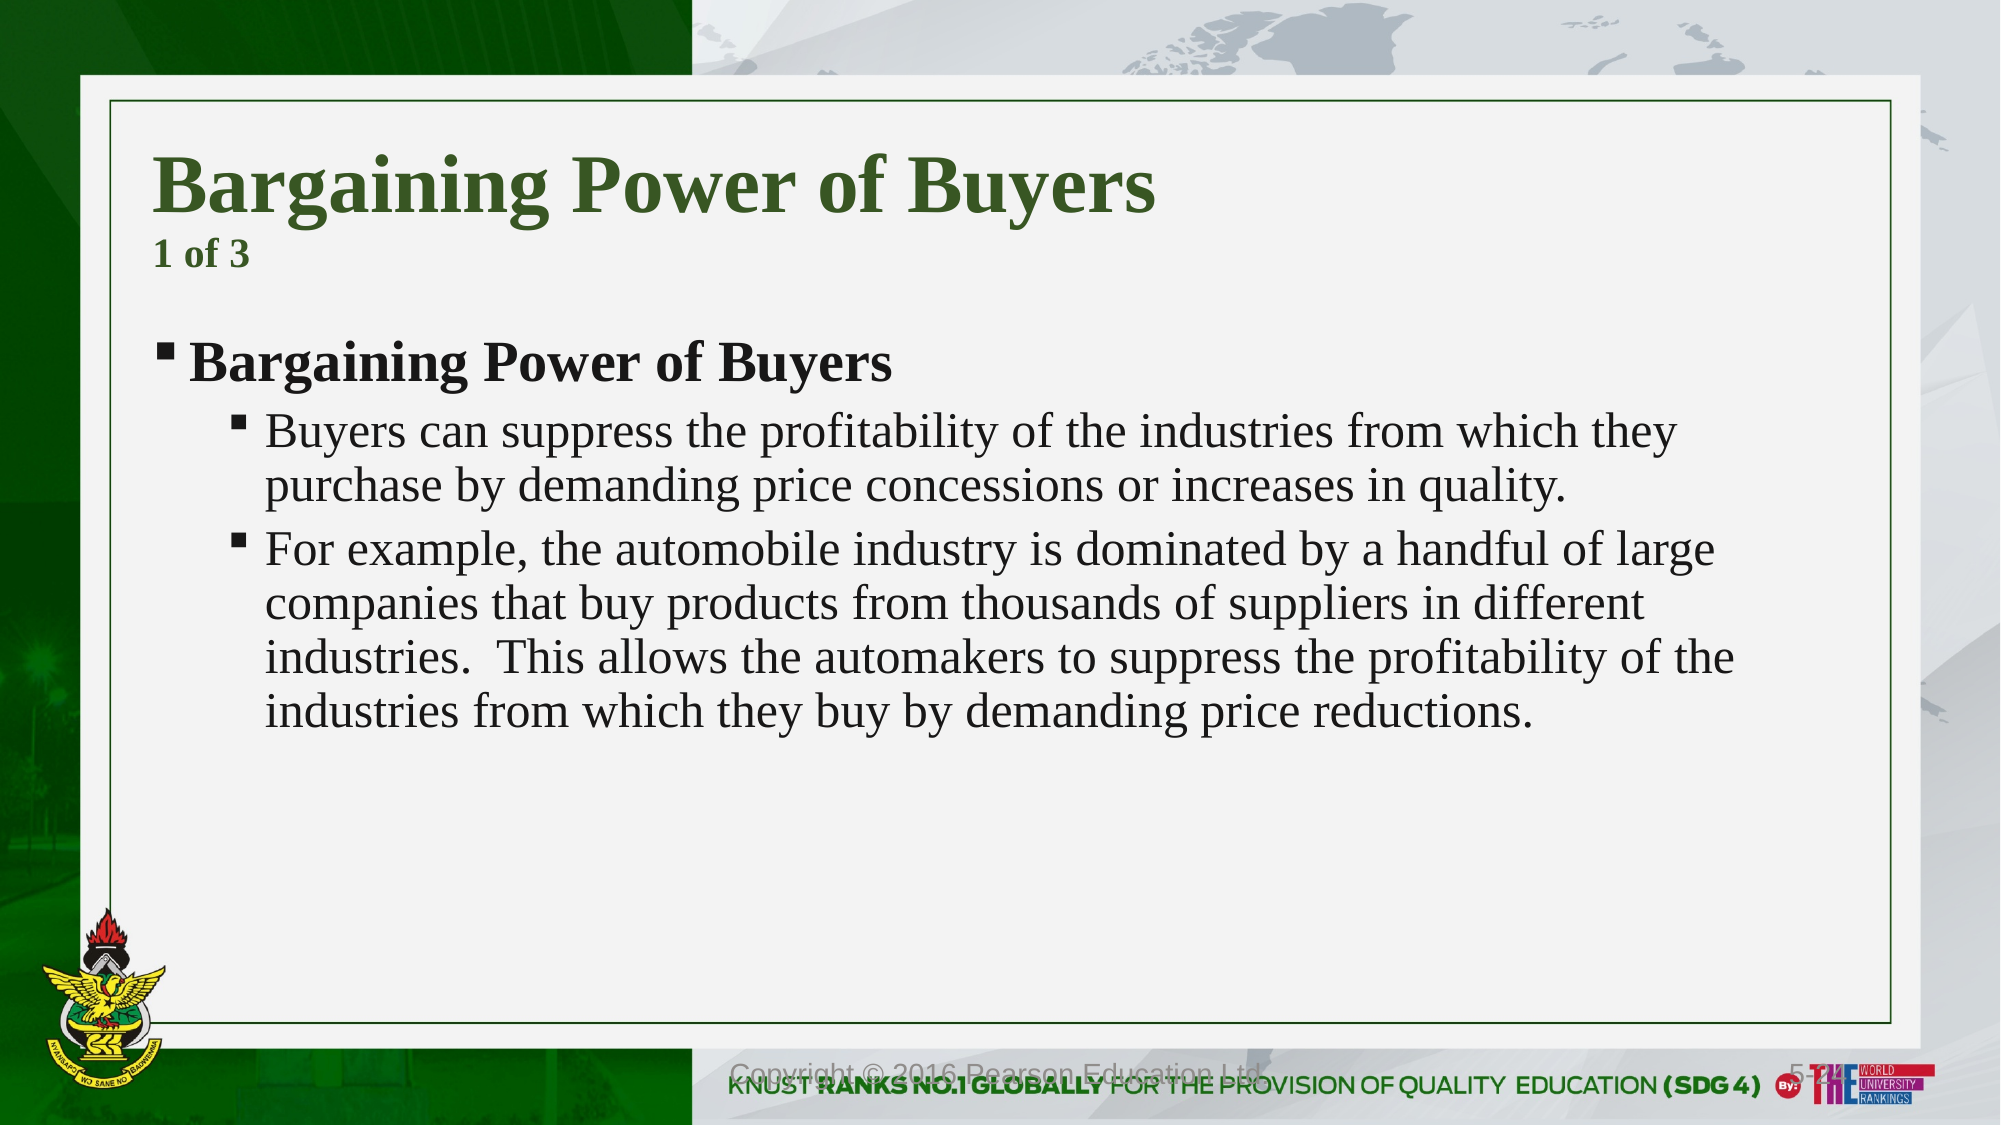

# Bargaining Power of Buyers 1 of 3
Bargaining Power of Buyers
Buyers can suppress the profitability of the industries from which they purchase by demanding price concessions or increases in quality.
For example, the automobile industry is dominated by a handful of large companies that buy products from thousands of suppliers in different industries.  This allows the automakers to suppress the profitability of the industries from which they buy by demanding price reductions.
Copyright © 2016 Pearson Education Ltd.
5-24